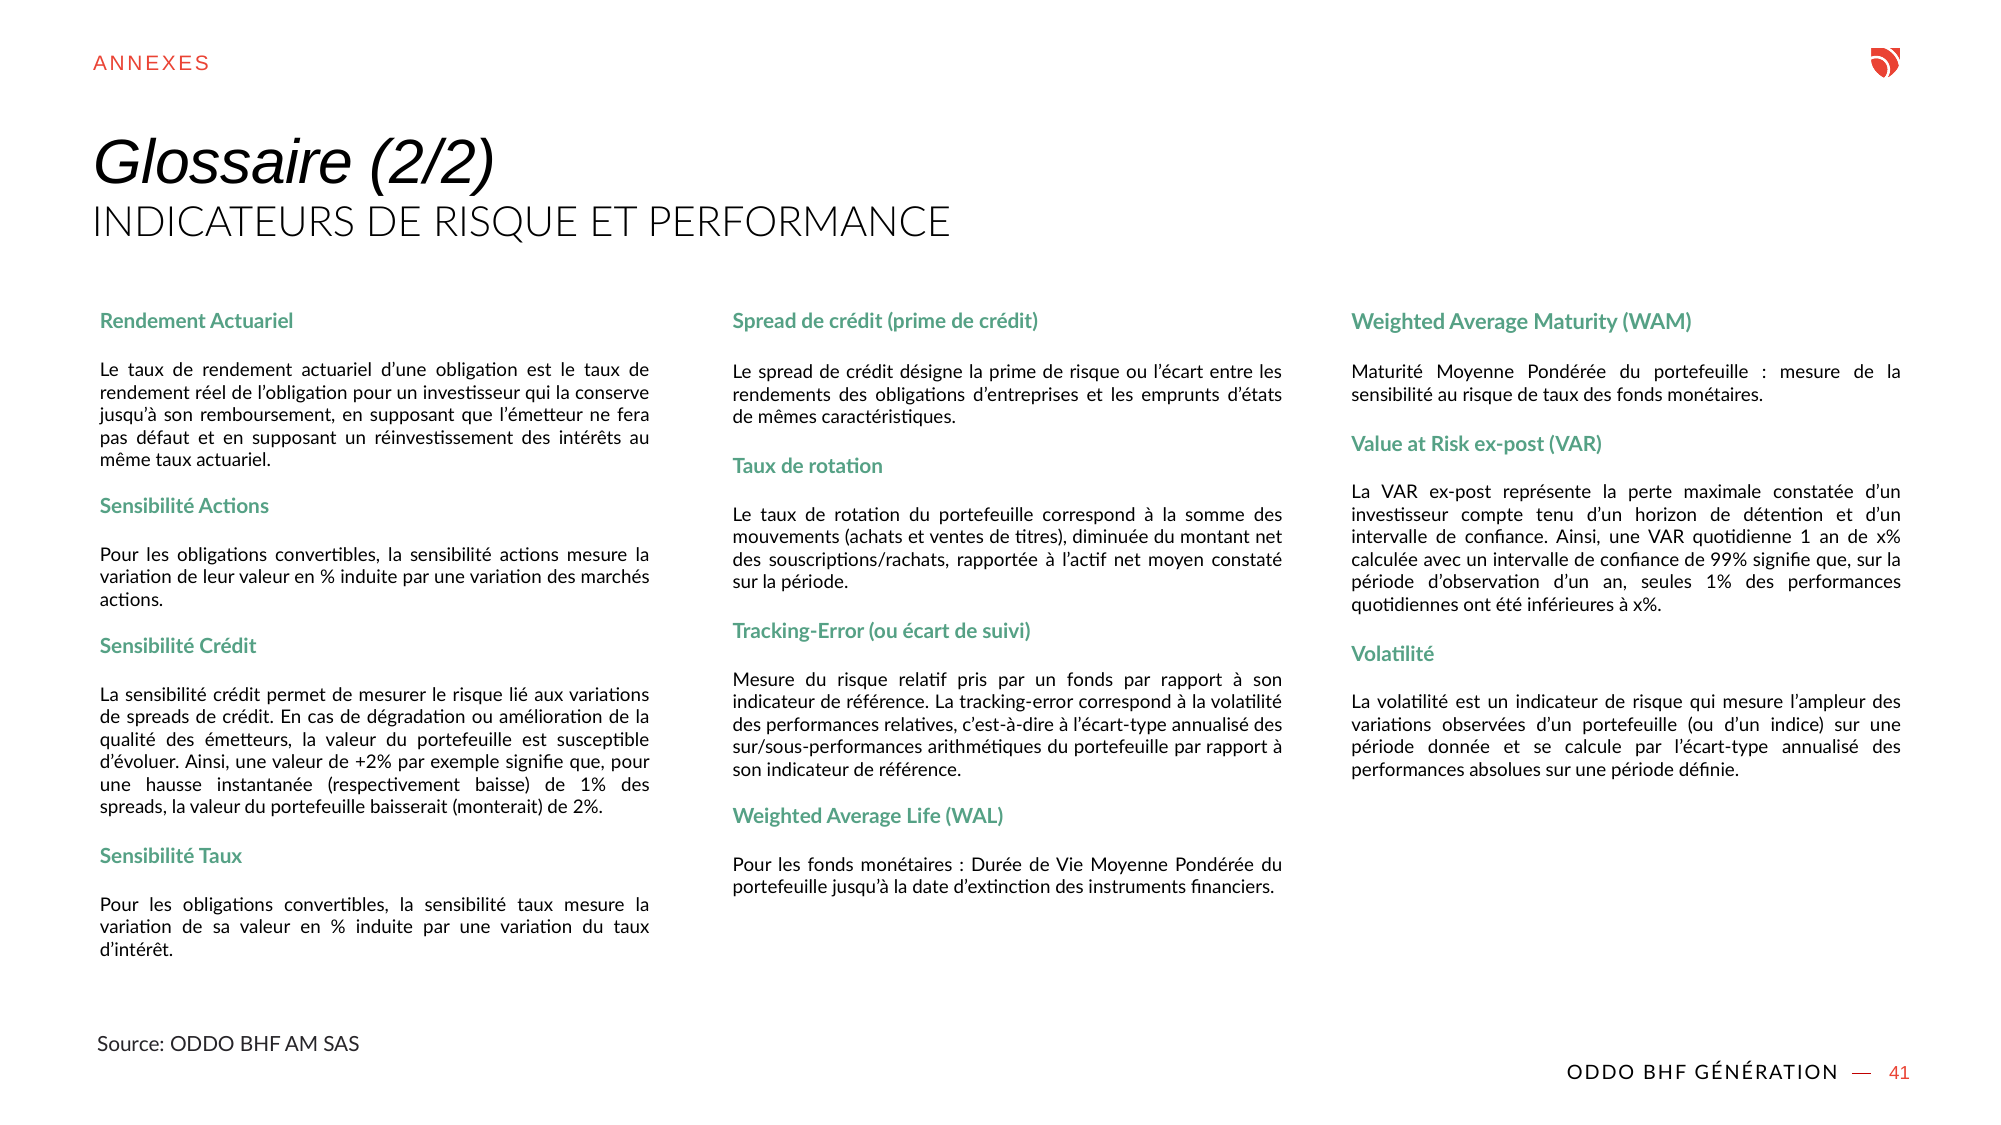

# annexes
Glossaire (2/2)
Indicateurs de risque et performance
Rendement Actuariel

Le taux de rendement actuariel d’une obligation est le taux de rendement réel de l’obligation pour un investisseur qui la conserve jusqu’à son remboursement, en supposant que l’émetteur ne fera pas défaut et en supposant un réinvestissement des intérêts au même taux actuariel.

Sensibilité Actions

Pour les obligations convertibles, la sensibilité actions mesure la variation de leur valeur en % induite par une variation des marchés actions.

Sensibilité Crédit

La sensibilité crédit permet de mesurer le risque lié aux variations de spreads de crédit. En cas de dégradation ou amélioration de la qualité des émetteurs, la valeur du portefeuille est susceptible d’évoluer. Ainsi, une valeur de +2% par exemple signifie que, pour une hausse instantanée (respectivement baisse) de 1% des spreads, la valeur du portefeuille baisserait (monterait) de 2%.

Sensibilité Taux

Pour les obligations convertibles, la sensibilité taux mesure la variation de sa valeur en % induite par une variation du taux d’intérêt.

Spread de crédit (prime de crédit)

Le spread de crédit désigne la prime de risque ou l’écart entre les rendements des obligations d’entreprises et les emprunts d’états de mêmes caractéristiques.

Taux de rotation

Le taux de rotation du portefeuille correspond à la somme des mouvements (achats et ventes de titres), diminuée du montant net des souscriptions/rachats, rapportée à l’actif net moyen constaté sur la période.

Tracking-Error (ou écart de suivi)

Mesure du risque relatif pris par un fonds par rapport à son indicateur de référence. La tracking-error correspond à la volatilité des performances relatives, c’est-à-dire à l’écart-type annualisé des sur/sous-performances arithmétiques du portefeuille par rapport à son indicateur de référence.

Weighted Average Life (WAL)

Pour les fonds monétaires : Durée de Vie Moyenne Pondérée du portefeuille jusqu’à la date d’extinction des instruments financiers.

Weighted Average Maturity (WAM)

Maturité Moyenne Pondérée du portefeuille : mesure de la sensibilité au risque de taux des fonds monétaires.

Value at Risk ex-post (VAR)

La VAR ex-post représente la perte maximale constatée d’un investisseur compte tenu d’un horizon de détention et d’un intervalle de confiance. Ainsi, une VAR quotidienne 1 an de x% calculée avec un intervalle de confiance de 99% signifie que, sur la période d’observation d’un an, seules 1% des performances quotidiennes ont été inférieures à x%.

Volatilité

La volatilité est un indicateur de risque qui mesure l’ampleur des variations observées d’un portefeuille (ou d’un indice) sur une période donnée et se calcule par l’écart-type annualisé des performances absolues sur une période définie.
Source: ODDO BHF AM SAS
41
ODDO BHF Génération